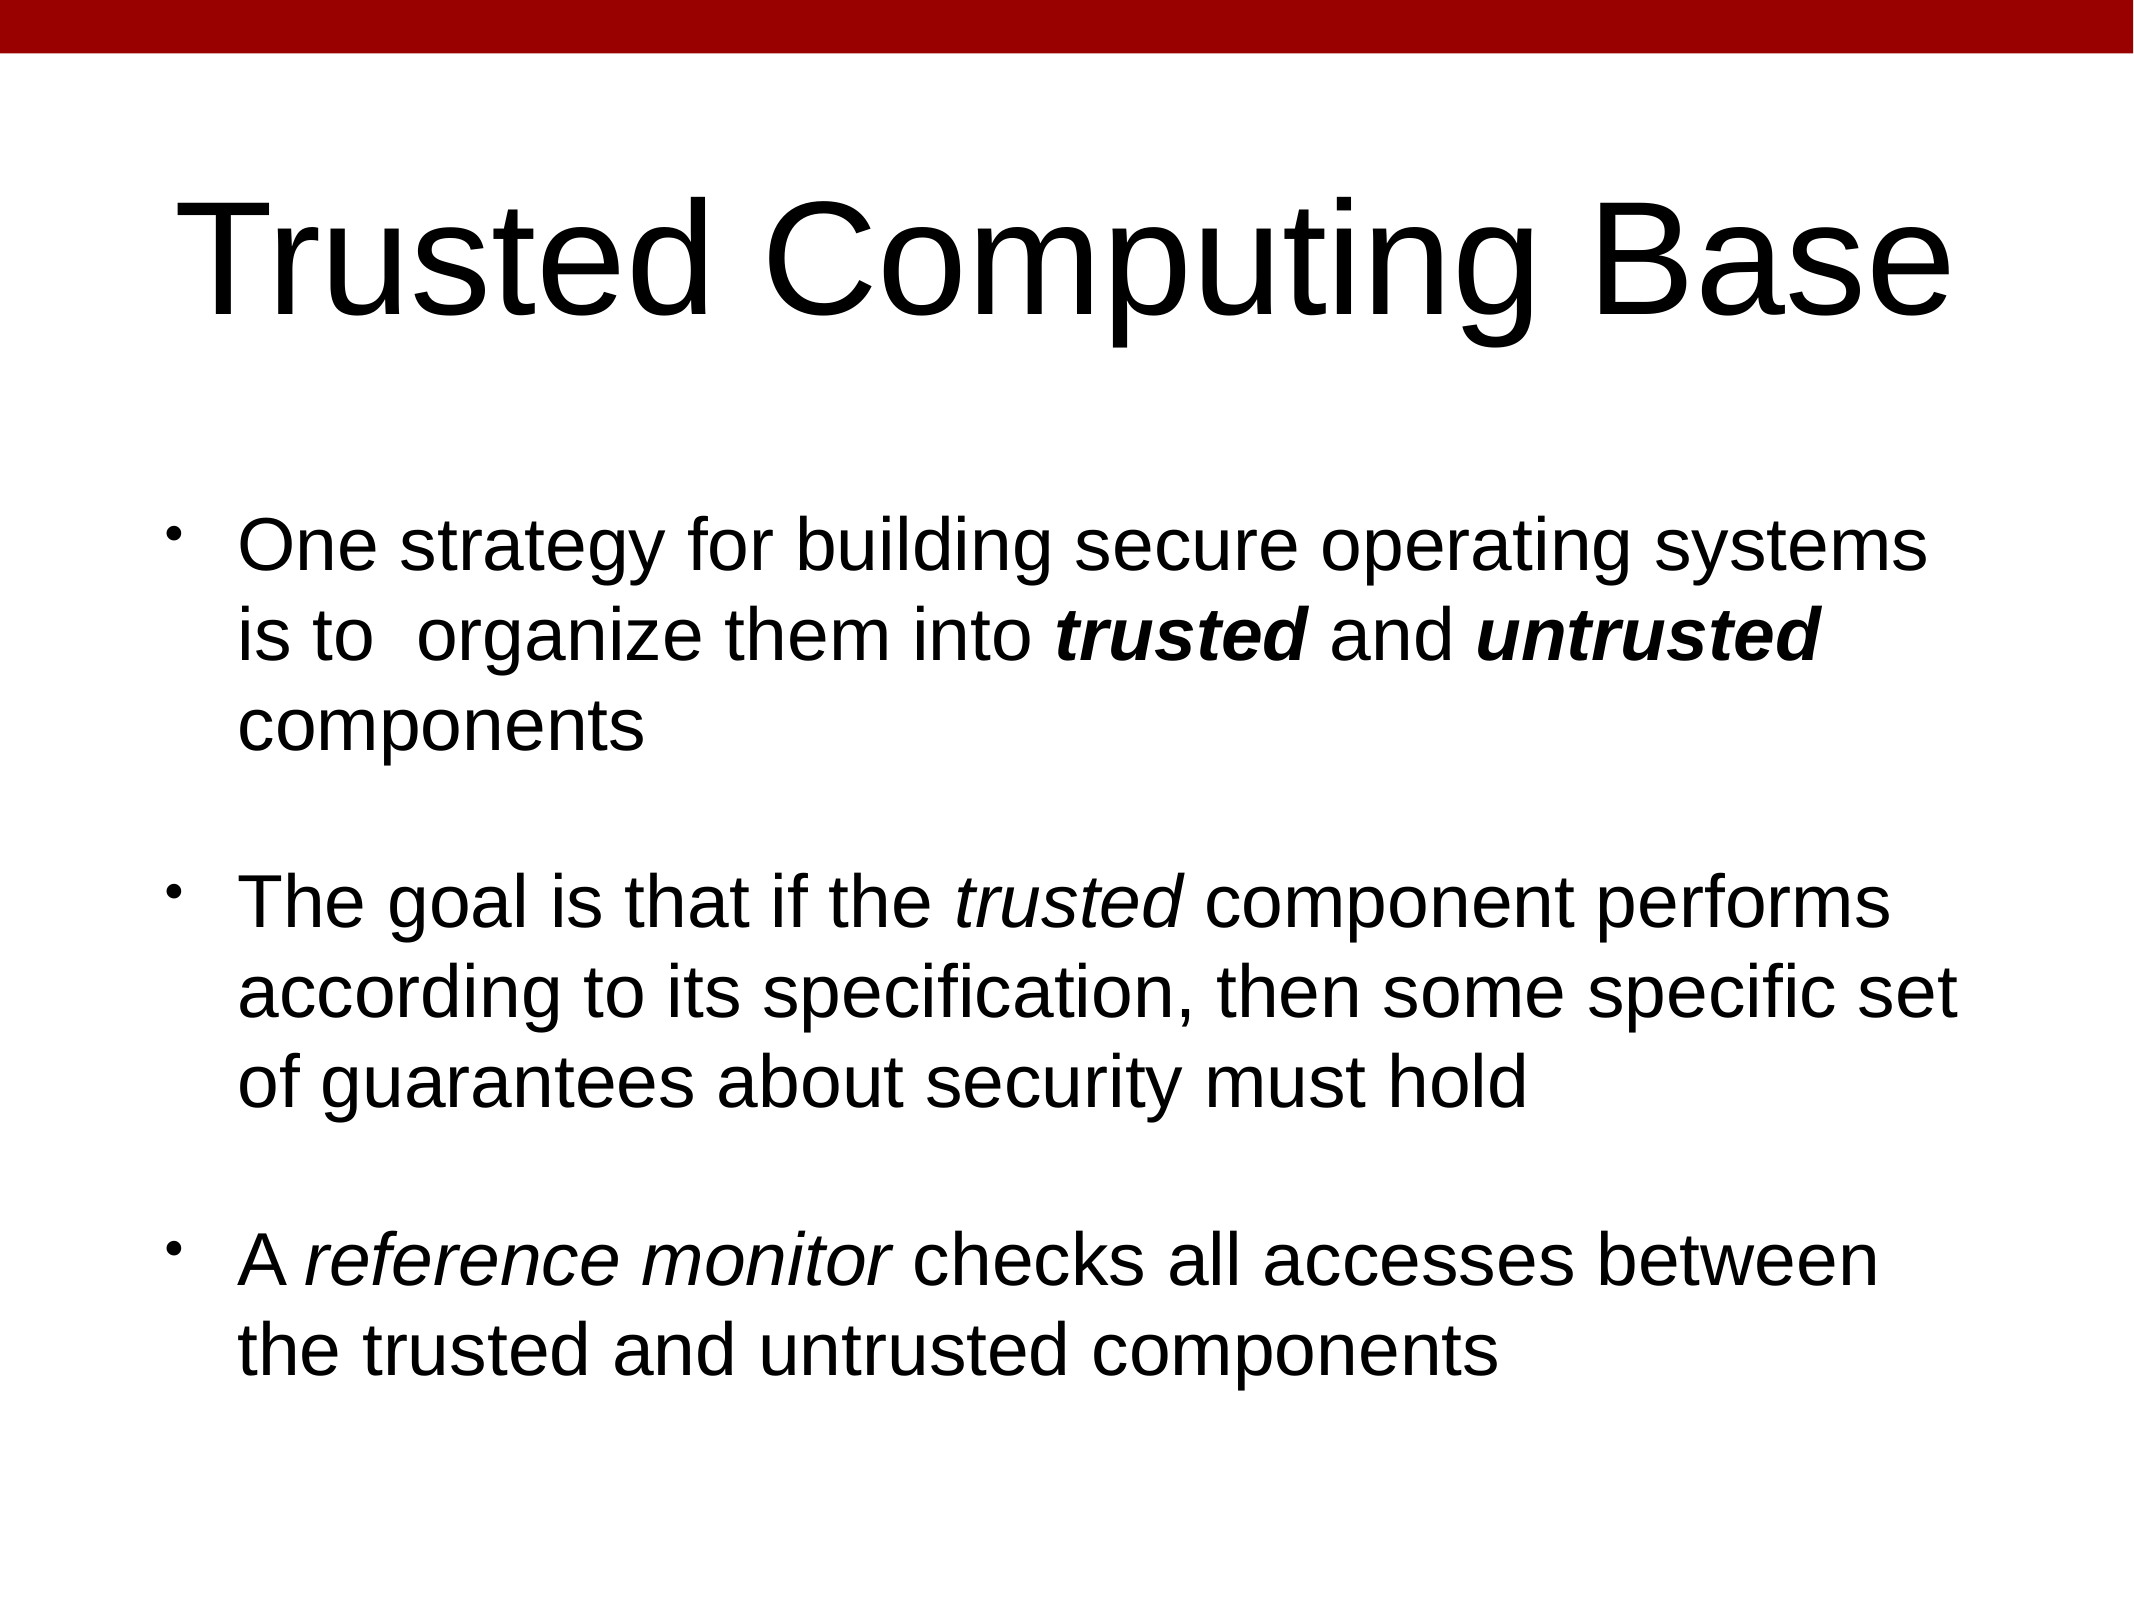

# Trusted Computing Base
One strategy for building secure operating systems is to  organize them into trusted and untrusted components
The goal is that if the trusted component performs according to its specification, then some specific set of guarantees about security must hold
A reference monitor checks all accesses between the trusted and untrusted components